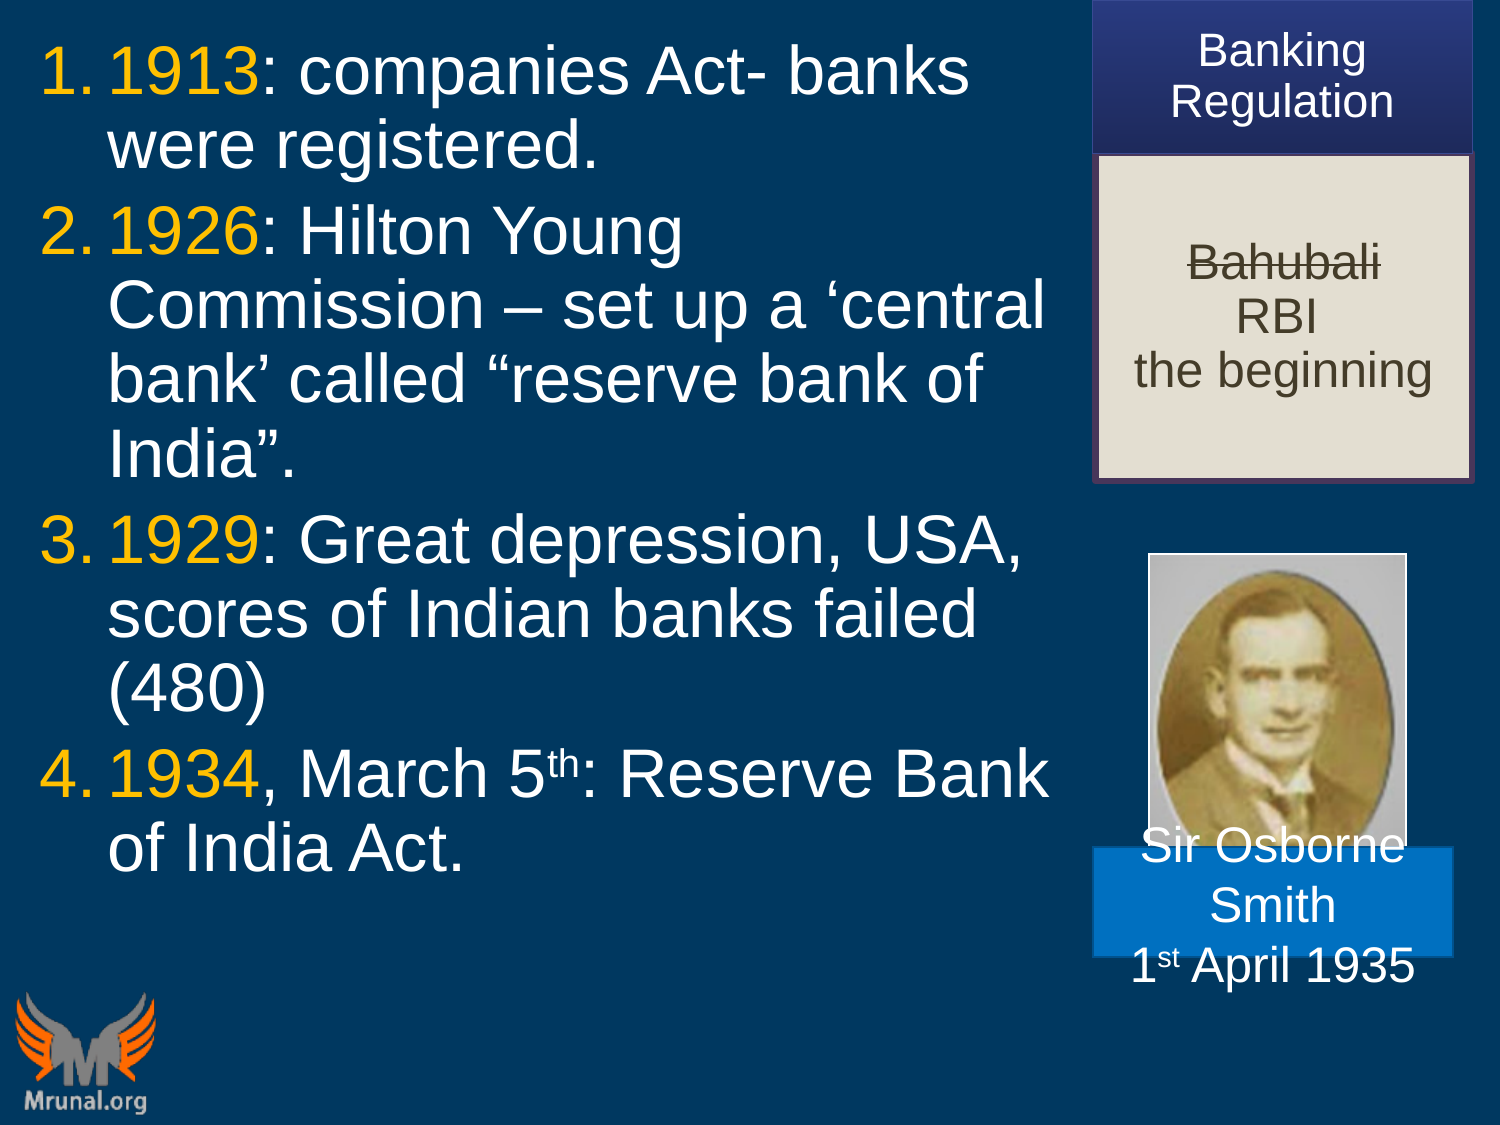

Banking Regulation
1913: companies Act- banks were registered.
1926: Hilton Young Commission – set up a ‘central bank’ called “reserve bank of India”.
1929: Great depression, USA, scores of Indian banks failed (480)
1934, March 5th: Reserve Bank of India Act.
# Bahubali RBI the beginning

Sir Osborne Smith
1st April 1935